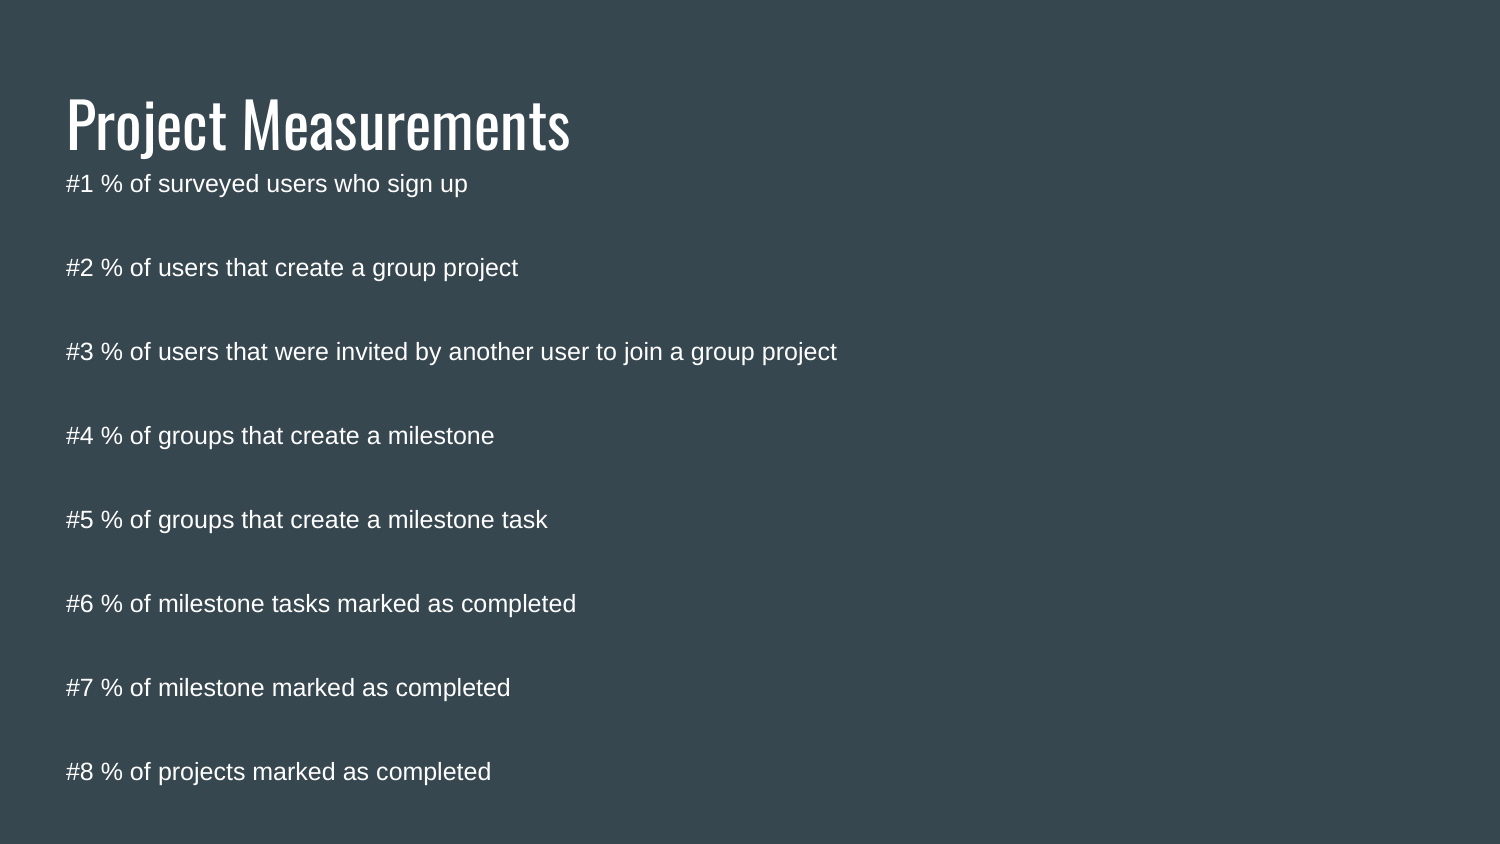

# Project Measurements
#1 % of surveyed users who sign up
#2 % of users that create a group project
#3 % of users that were invited by another user to join a group project
#4 % of groups that create a milestone
#5 % of groups that create a milestone task
#6 % of milestone tasks marked as completed
#7 % of milestone marked as completed
#8 % of projects marked as completed
#9 % of users that use group chat
#10 % of users that create multiple projects